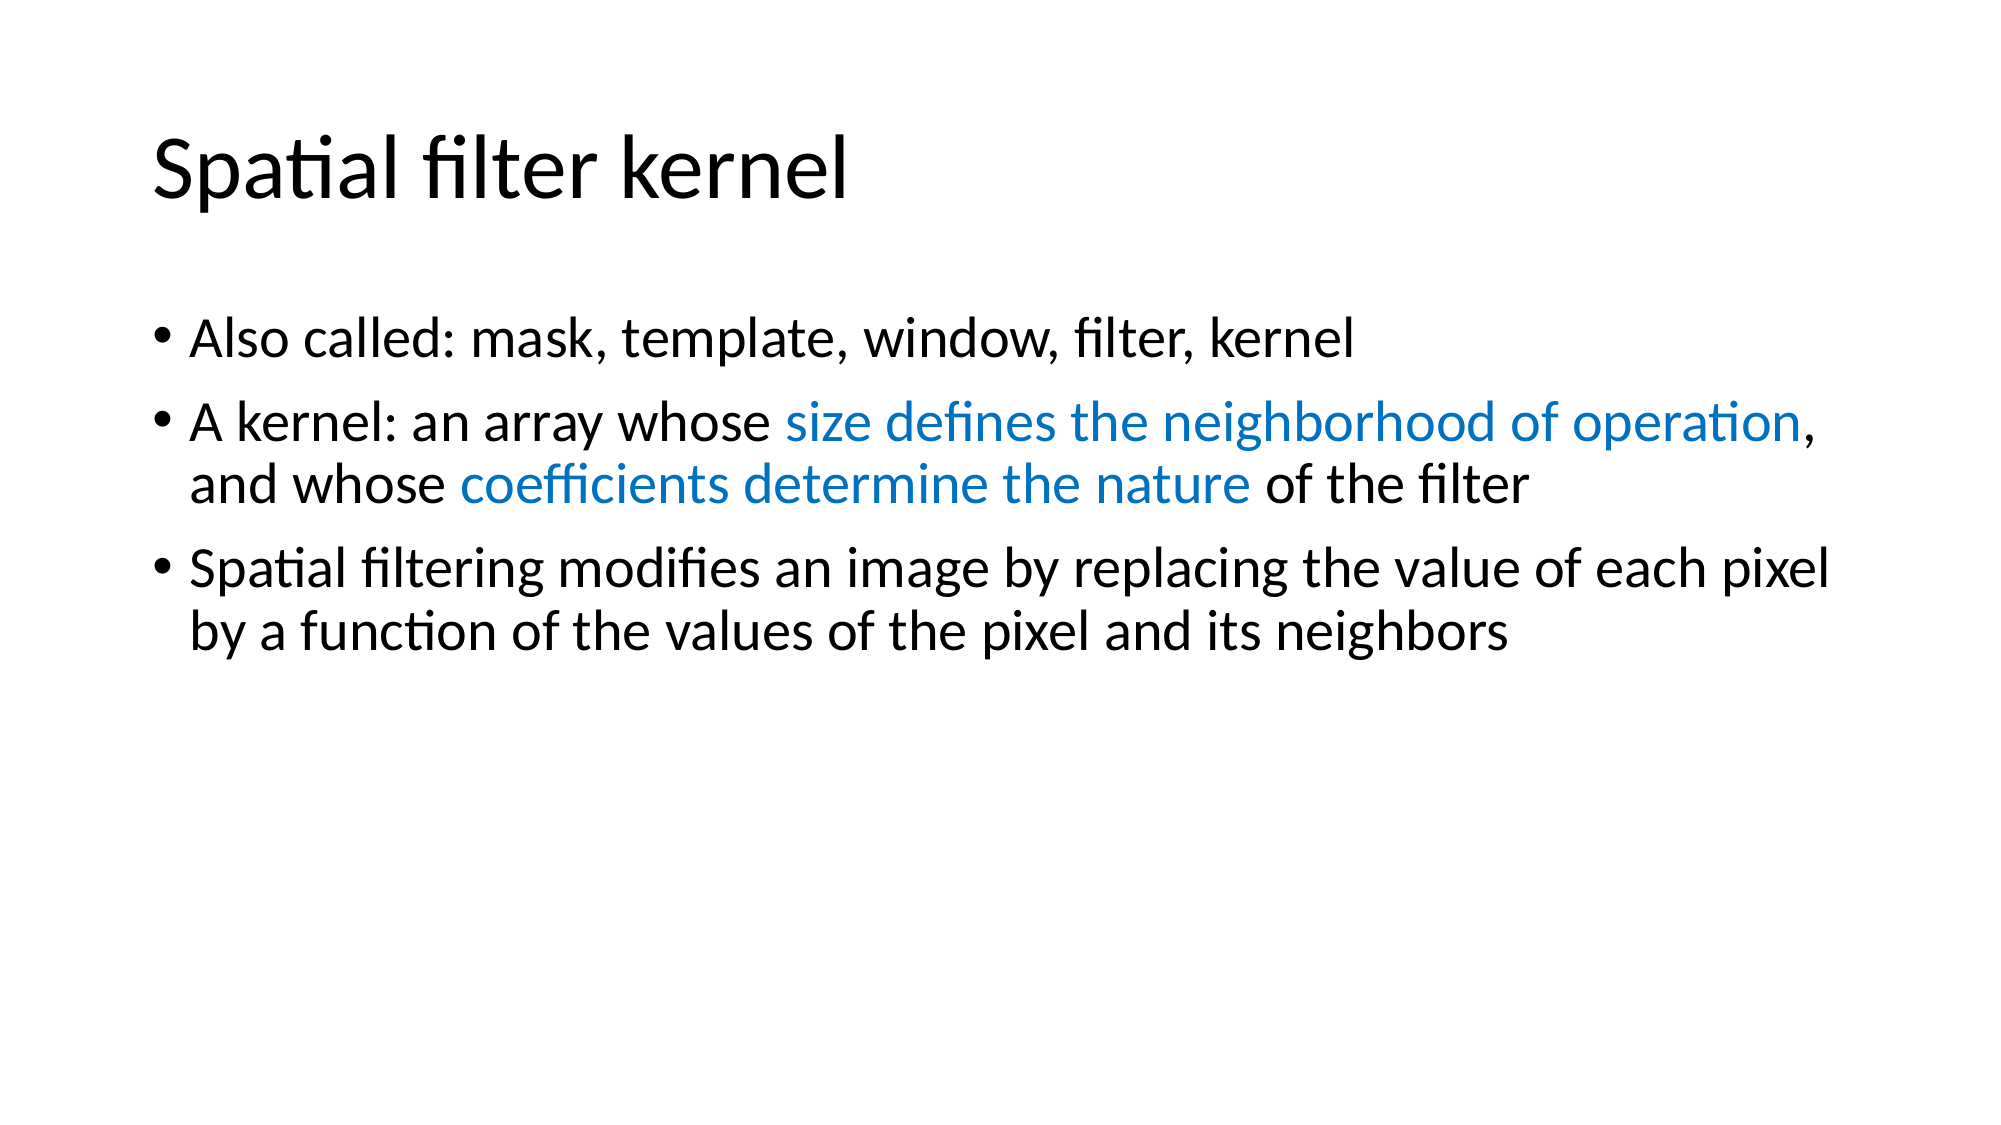

# Spatial filter kernel
Also called: mask, template, window, filter, kernel
A kernel: an array whose size defines the neighborhood of operation, and whose coefficients determine the nature of the filter
Spatial filtering modifies an image by replacing the value of each pixel by a function of the values of the pixel and its neighbors